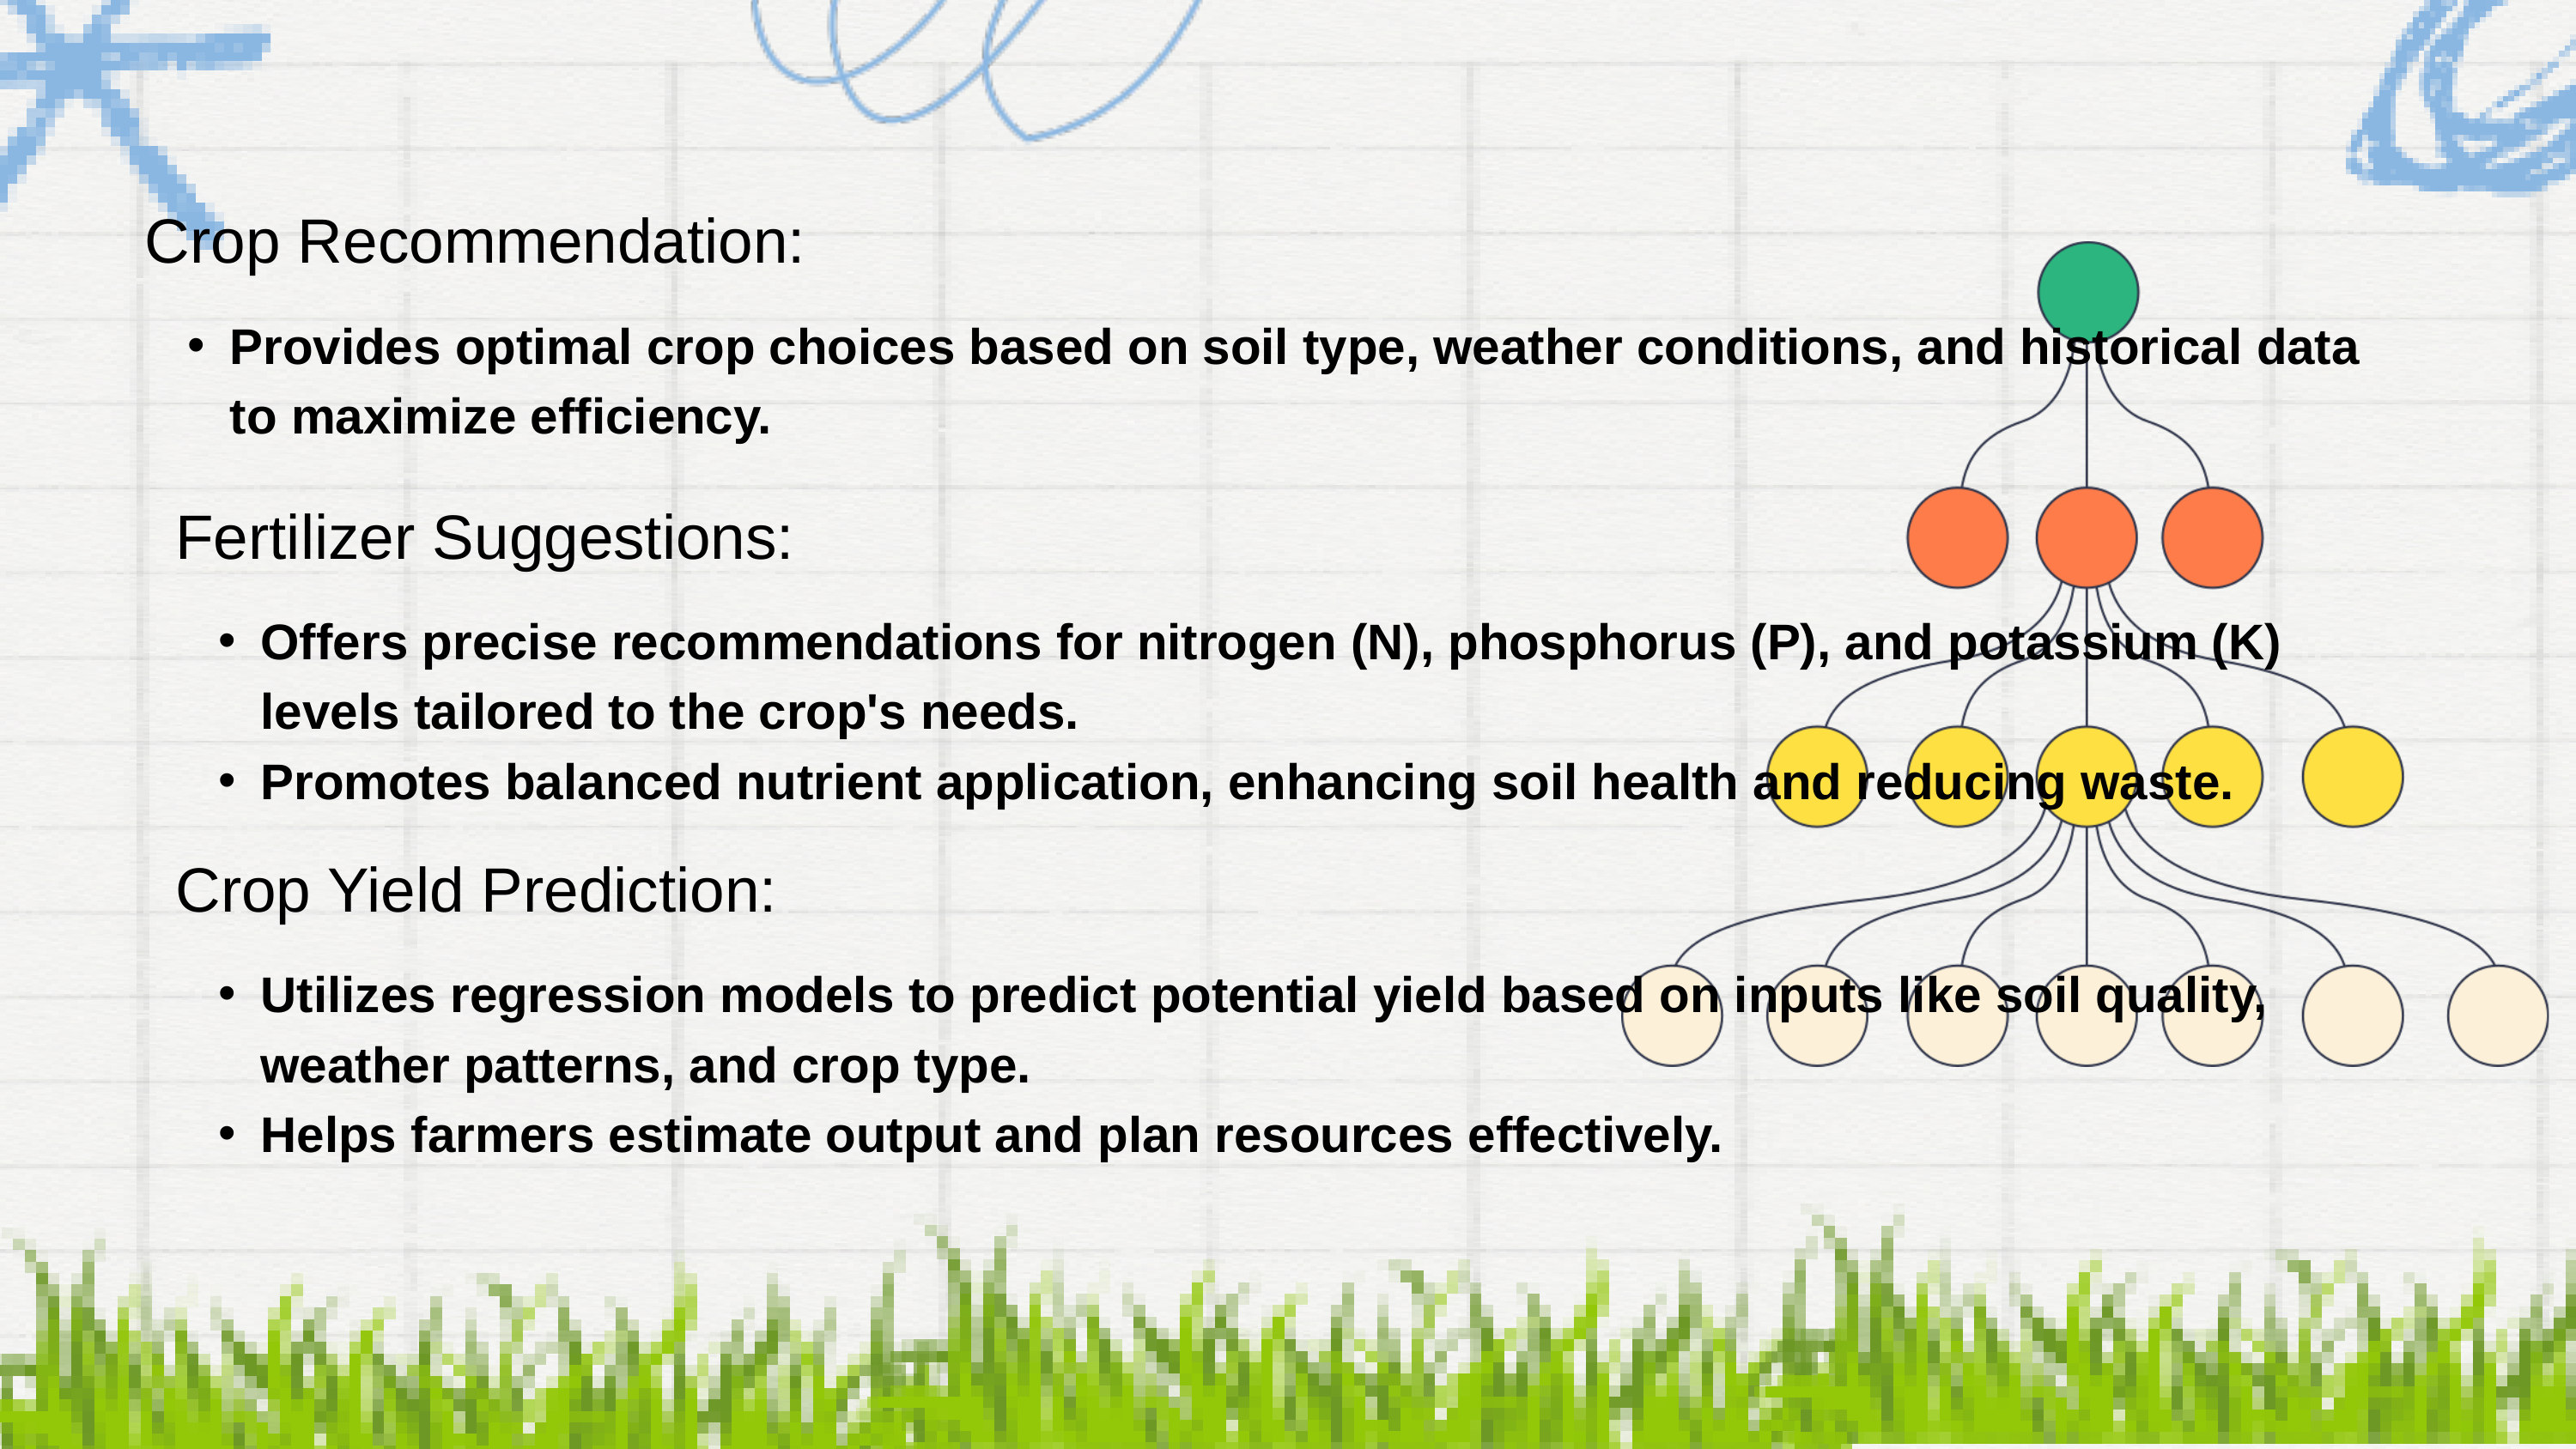

Crop Recommendation:

Provides optimal crop choices based on soil type, weather conditions, and historical data to maximize efficiency.

Fertilizer Suggestions:
Offers precise recommendations for nitrogen (N), phosphorus (P), and potassium (K) levels tailored to the crop's needs.
Promotes balanced nutrient application, enhancing soil health and reducing waste.

Crop Yield Prediction:
Utilizes regression models to predict potential yield based on inputs like soil quality, weather patterns, and crop type.
Helps farmers estimate output and plan resources effectively.